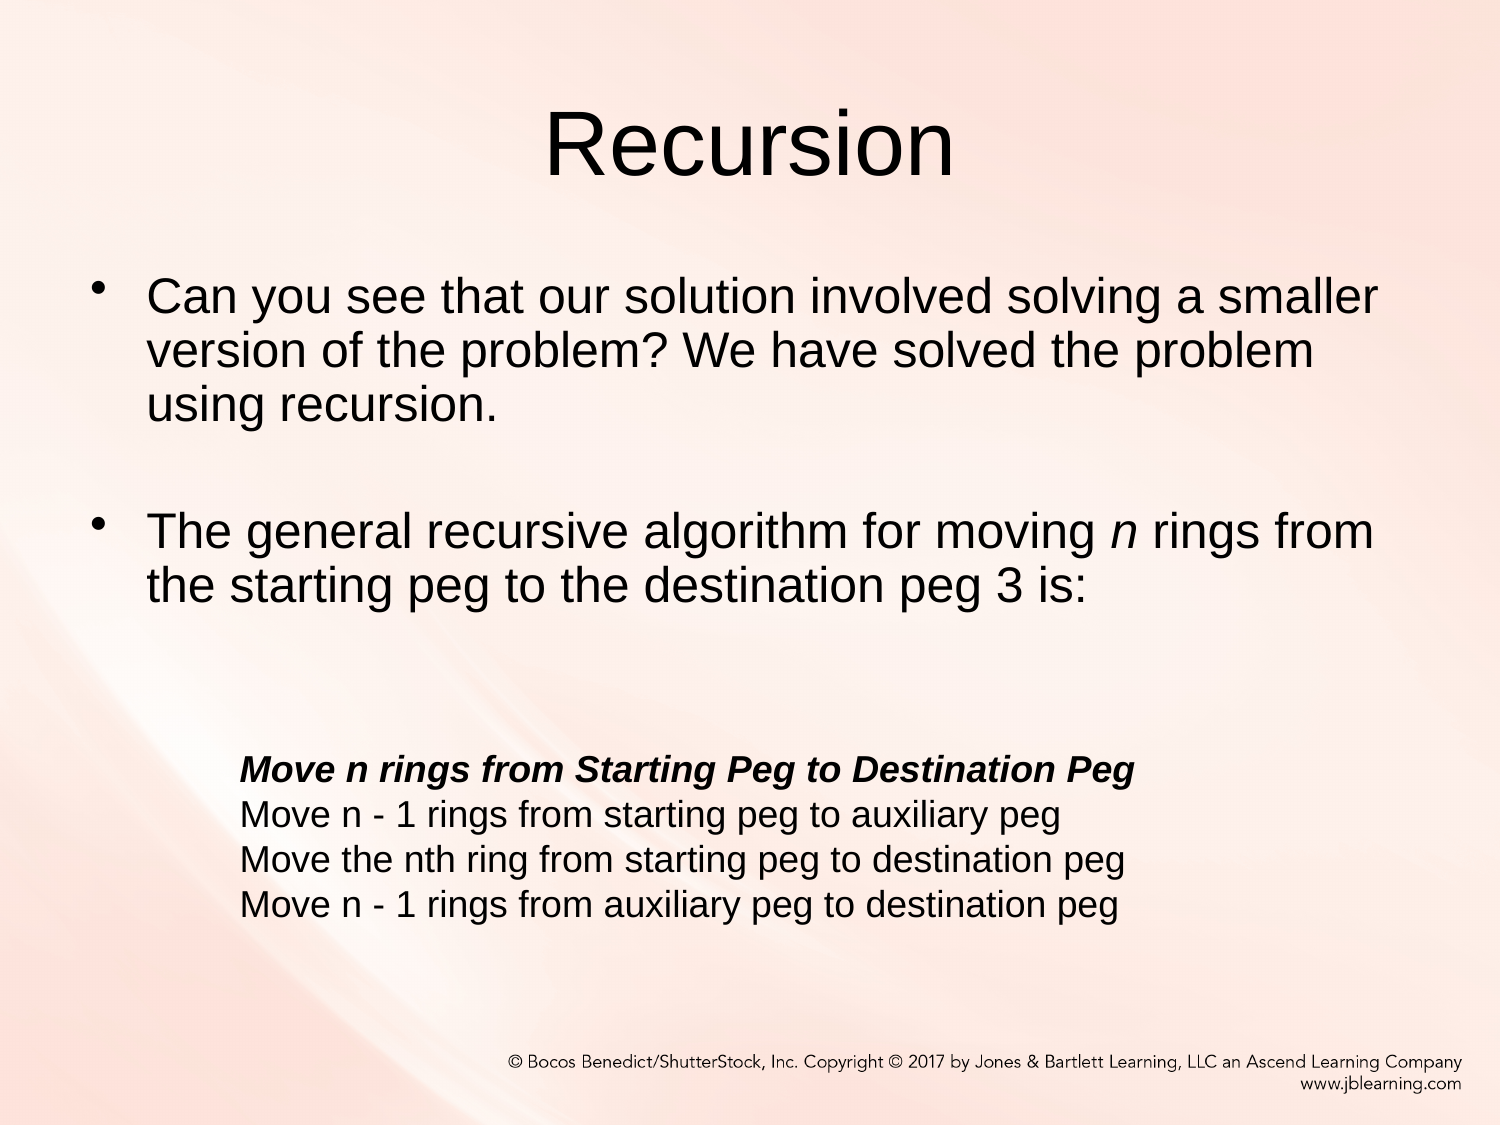

# Recursion
Can you see that our solution involved solving a smaller version of the problem? We have solved the problem using recursion.

The general recursive algorithm for moving n rings from the starting peg to the destination peg 3 is:

Move n rings from Starting Peg to Destination Peg
Move n - 1 rings from starting peg to auxiliary peg
Move the nth ring from starting peg to destination peg
Move n - 1 rings from auxiliary peg to destination peg